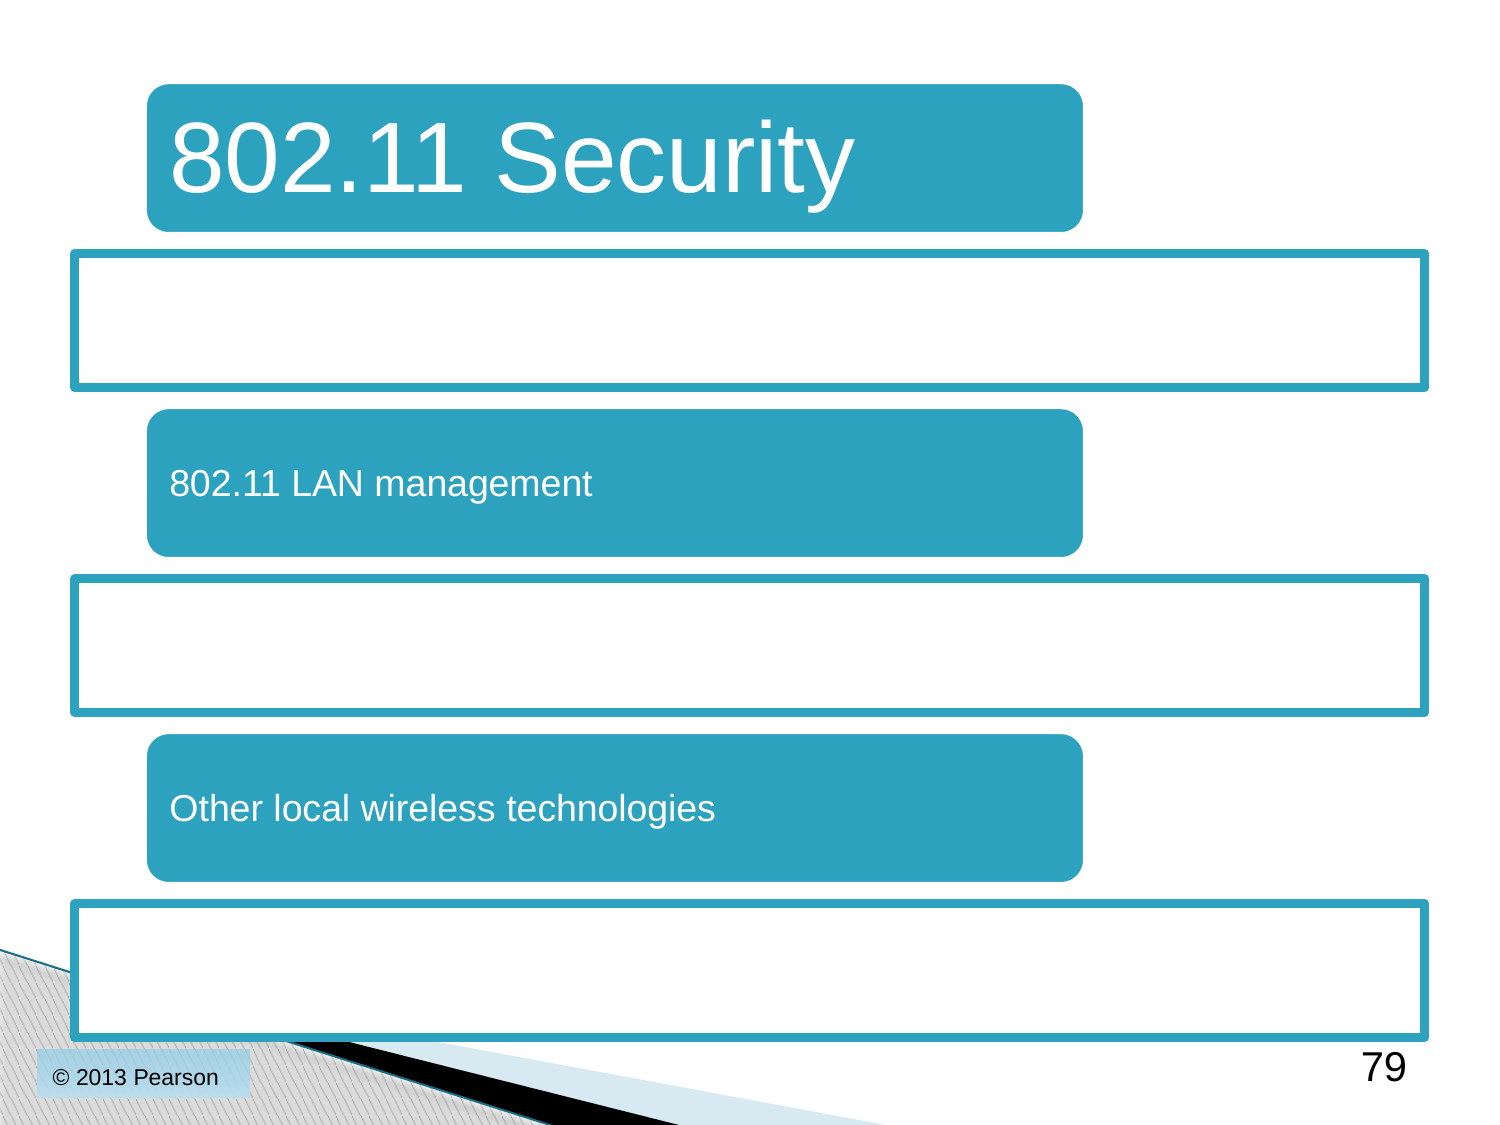

802.11 Security
802.11 LAN management
Other local wireless technologies
79
© 2013 Pearson